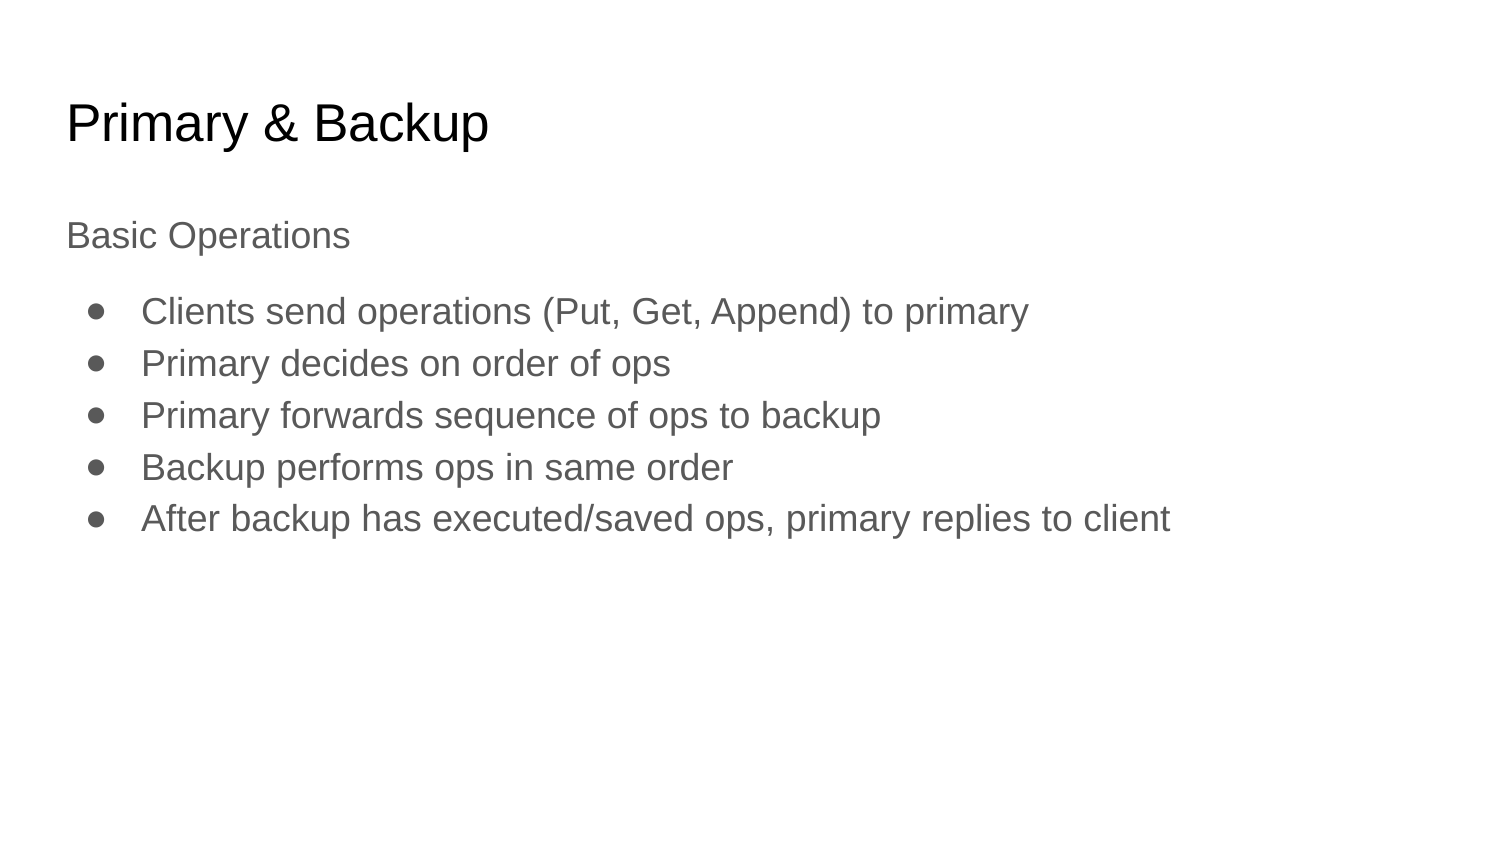

# Primary & Backup
Basic Operations
Clients send operations (Put, Get, Append) to primary
Primary decides on order of ops
Primary forwards sequence of ops to backup
Backup performs ops in same order
After backup has executed/saved ops, primary replies to client